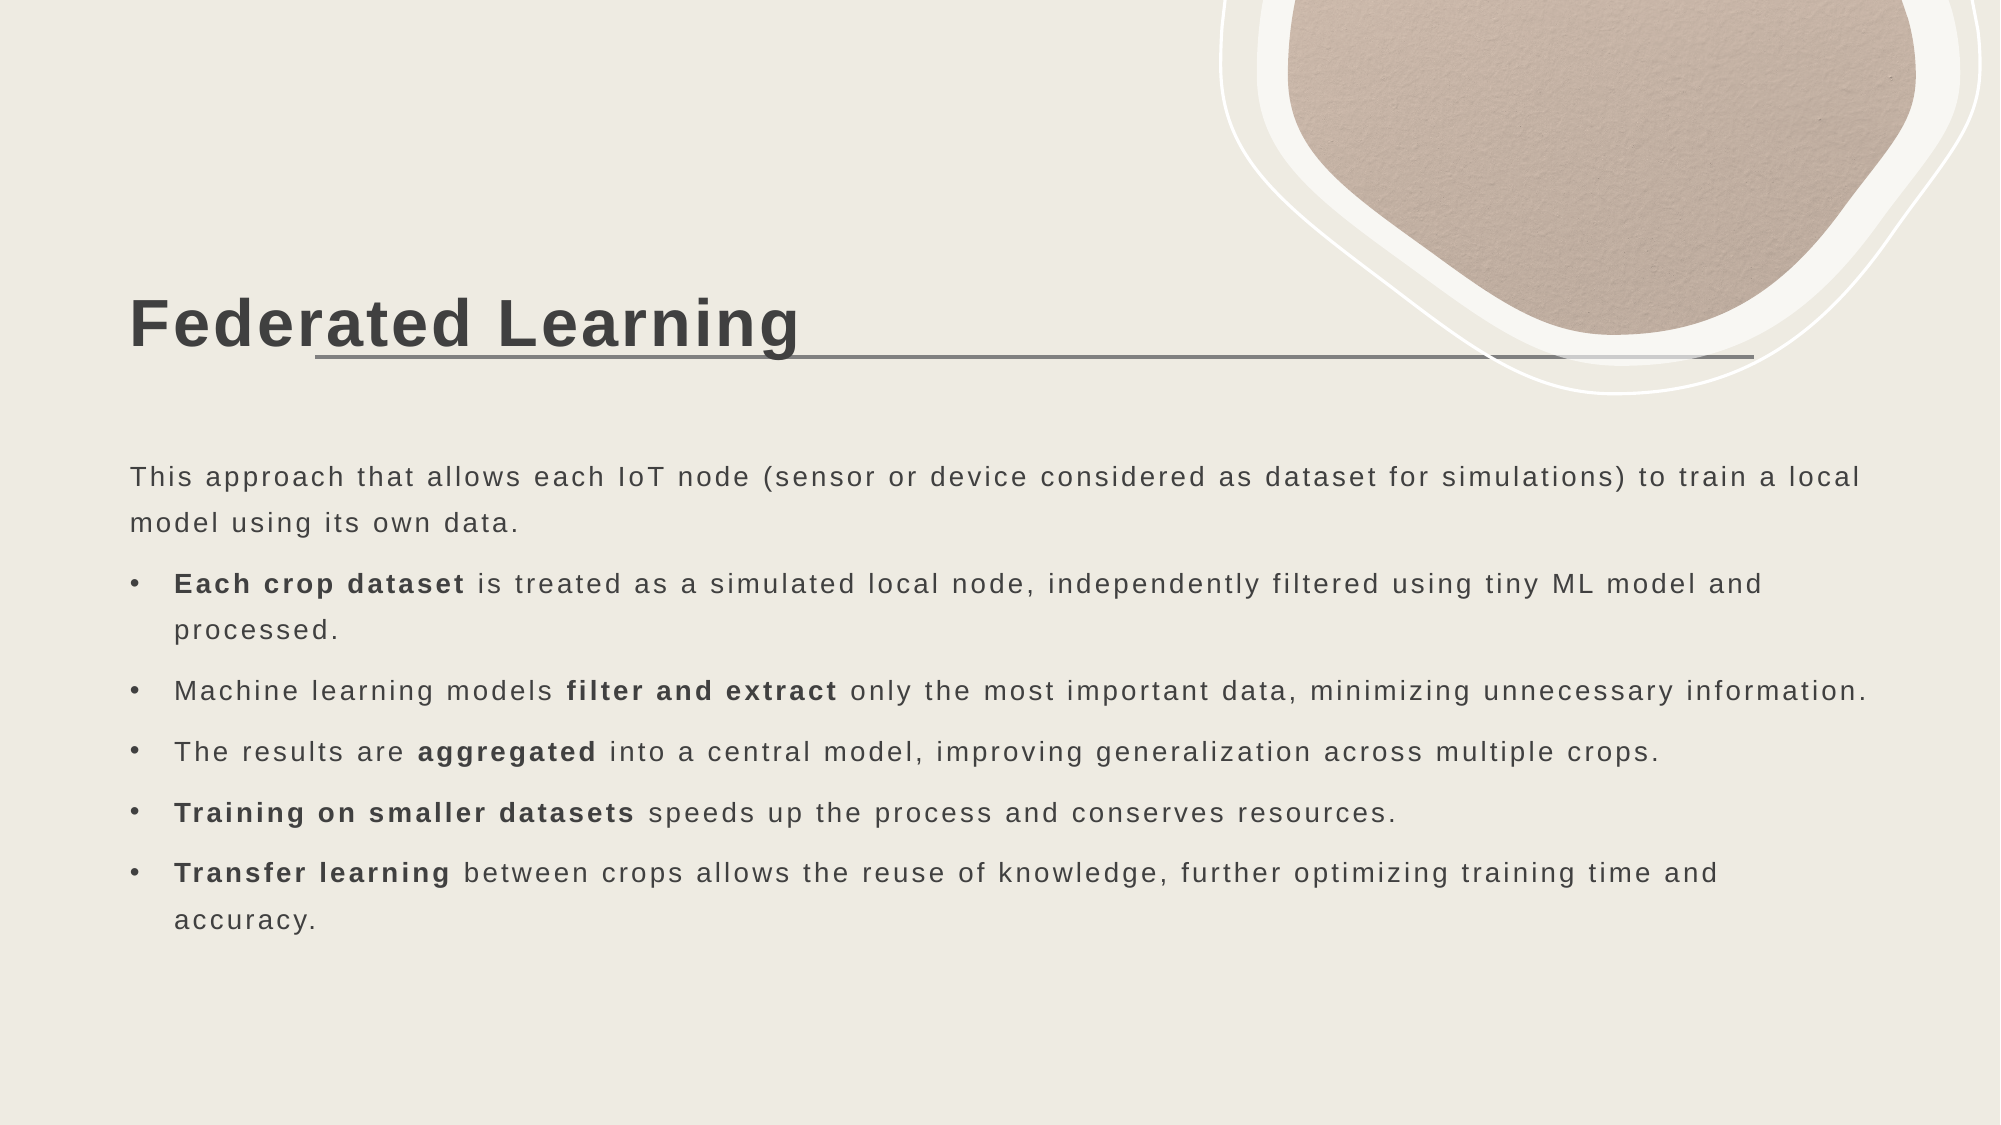

# Federated Learning
This approach that allows each IoT node (sensor or device considered as dataset for simulations) to train a local model using its own data.
Each crop dataset is treated as a simulated local node, independently filtered using tiny ML model and processed.
Machine learning models filter and extract only the most important data, minimizing unnecessary information.
The results are aggregated into a central model, improving generalization across multiple crops.
Training on smaller datasets speeds up the process and conserves resources.
Transfer learning between crops allows the reuse of knowledge, further optimizing training time and accuracy.